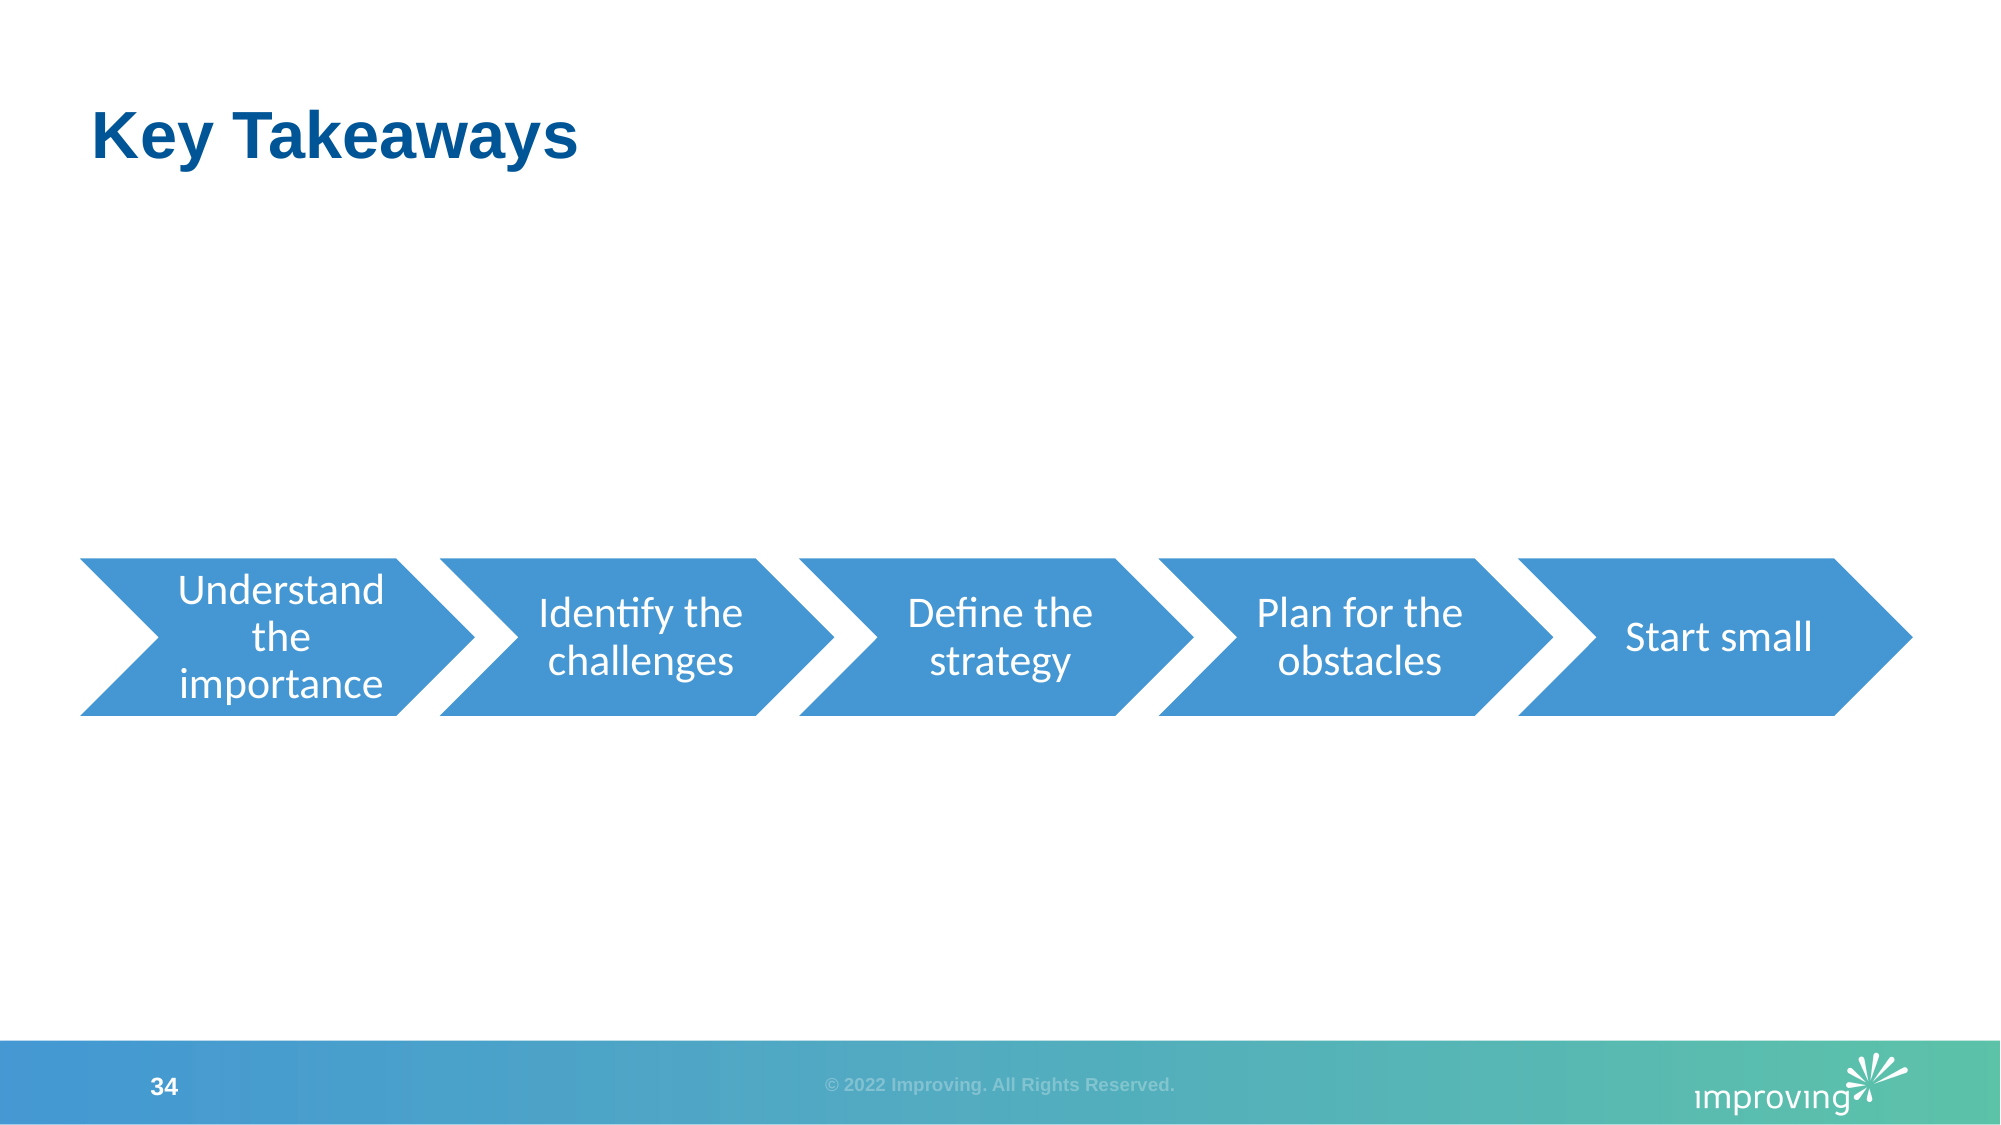

# Key Takeaways

Understand the importance
Identify the challenges
Define the strategy
Plan for the obstacles
Start small